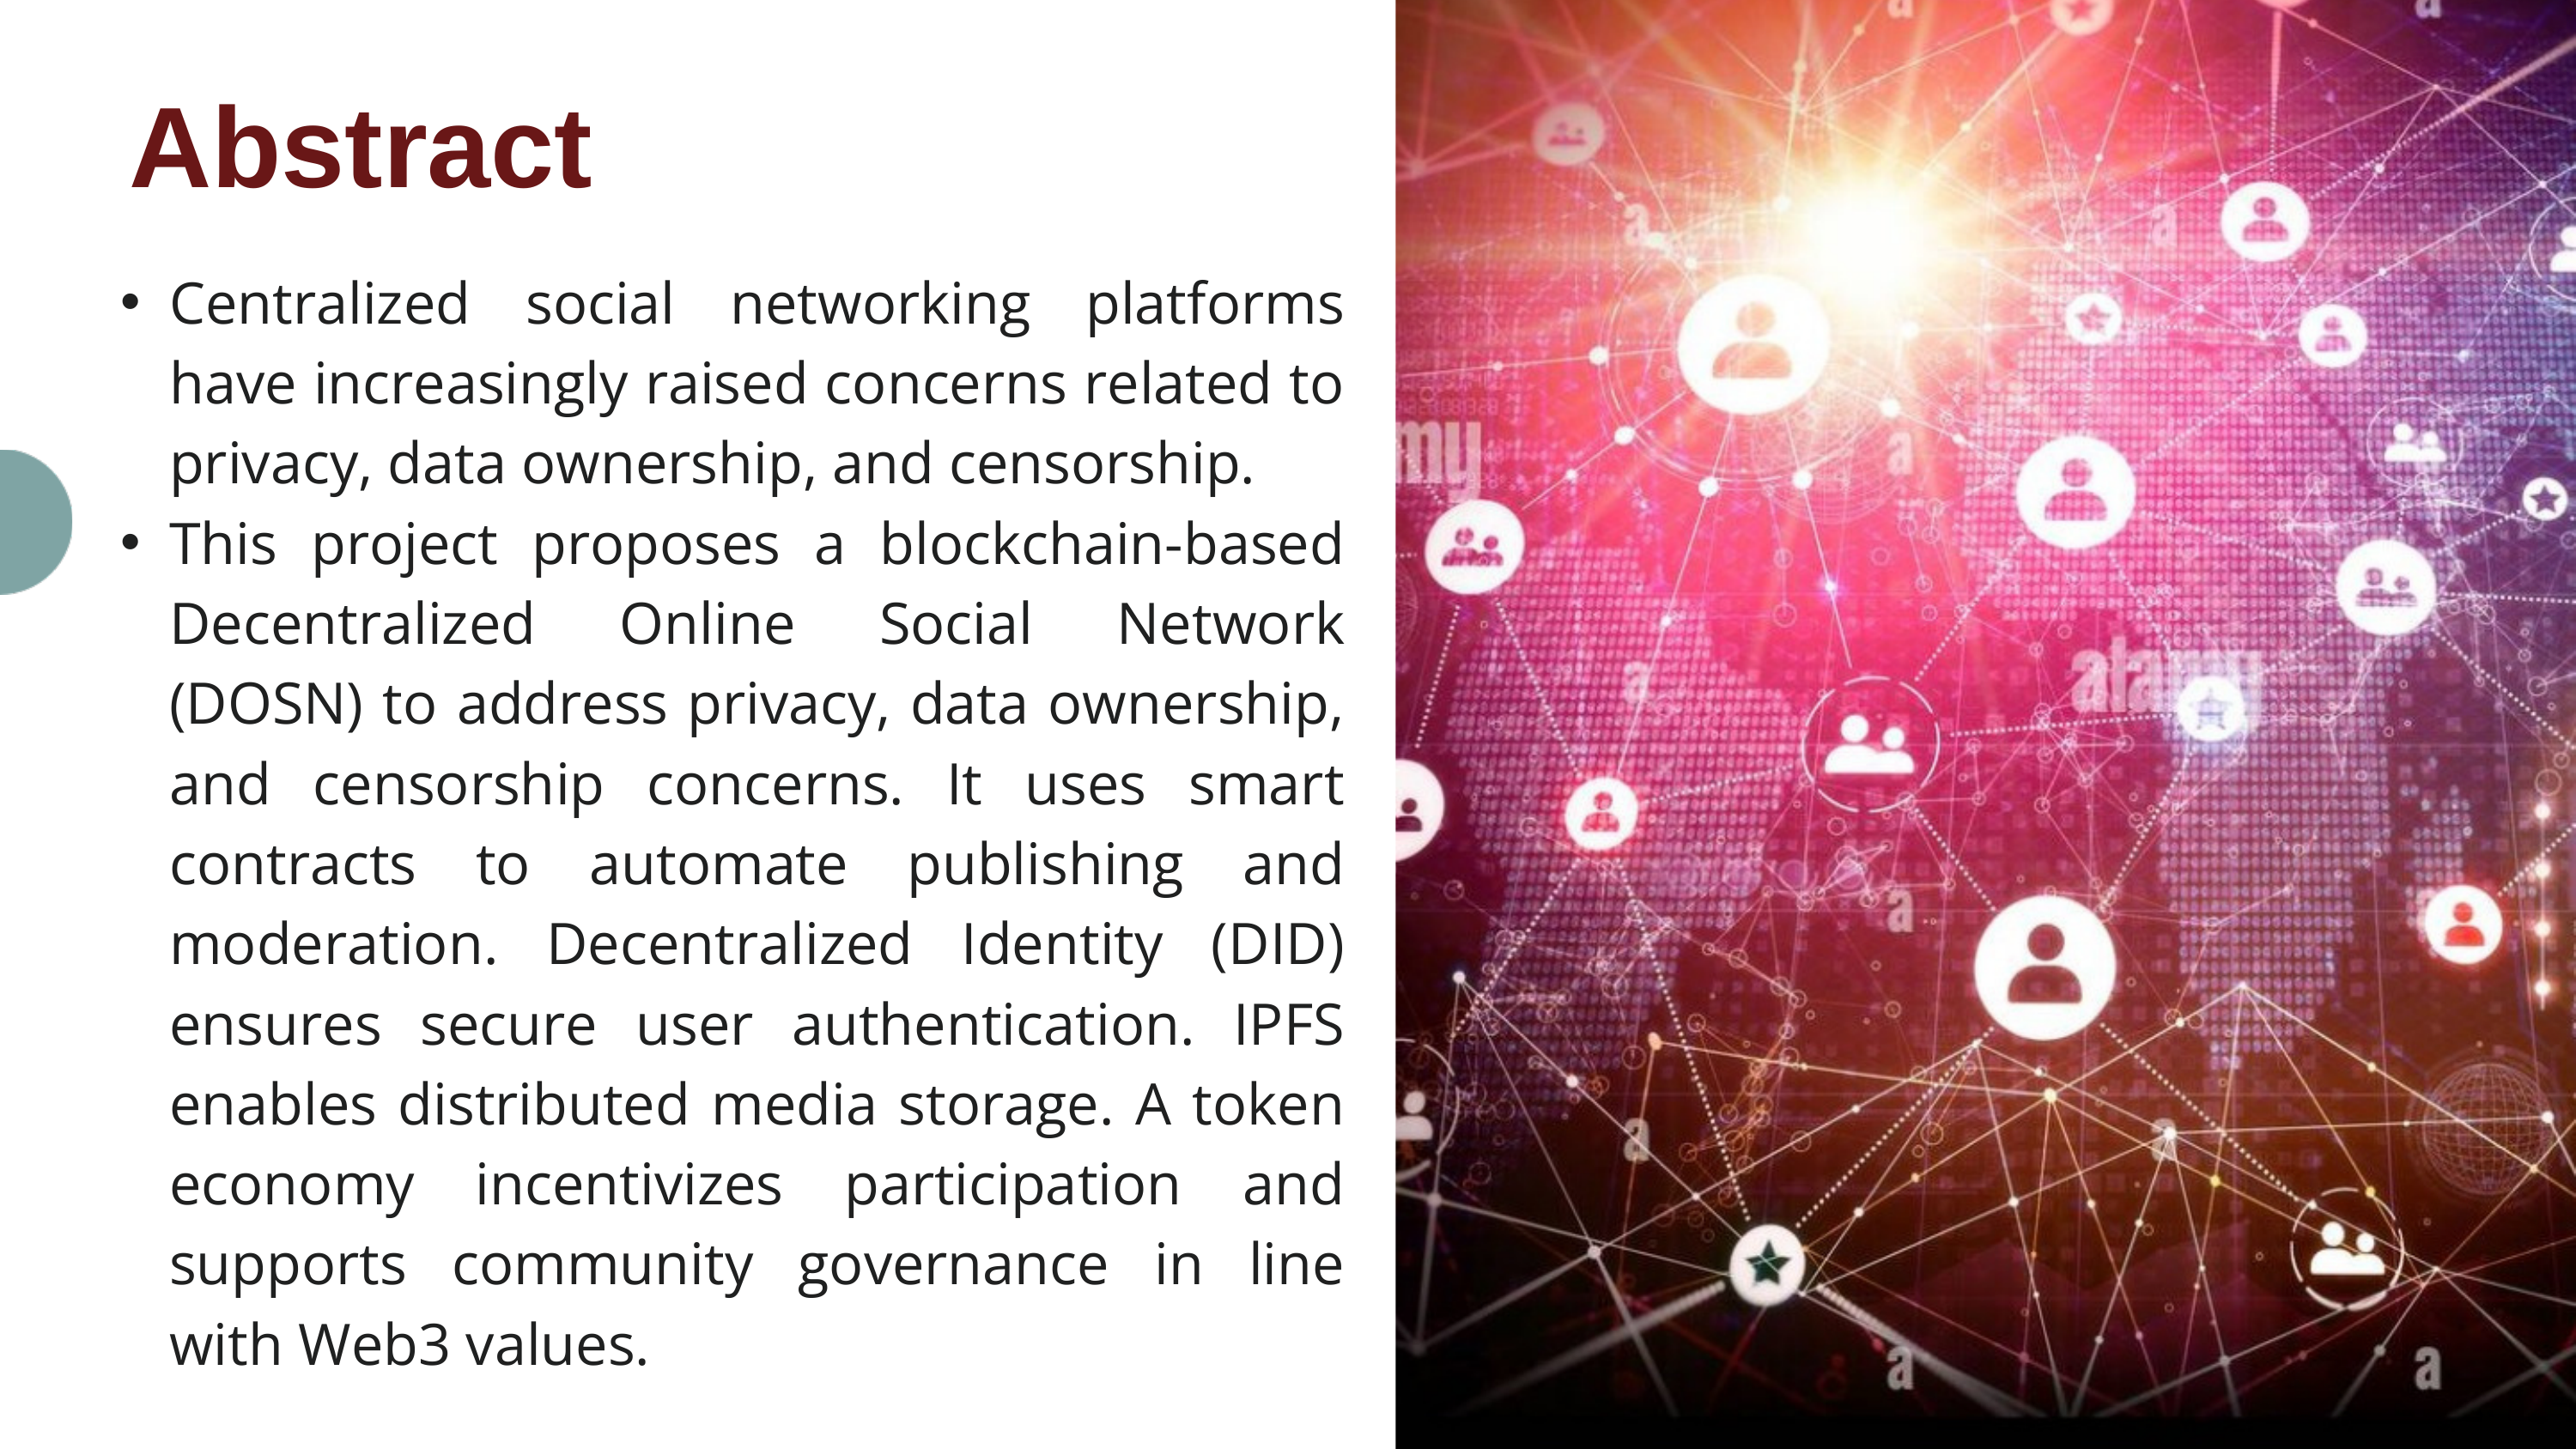

Abstract

Centralized social networking platforms have increasingly raised concerns related to privacy, data ownership, and censorship.
This project proposes a blockchain-based Decentralized Online Social Network (DOSN) to address privacy, data ownership, and censorship concerns. It uses smart contracts to automate publishing and moderation. Decentralized Identity (DID) ensures secure user authentication. IPFS enables distributed media storage. A token economy incentivizes participation and supports community governance in line with Web3 values.